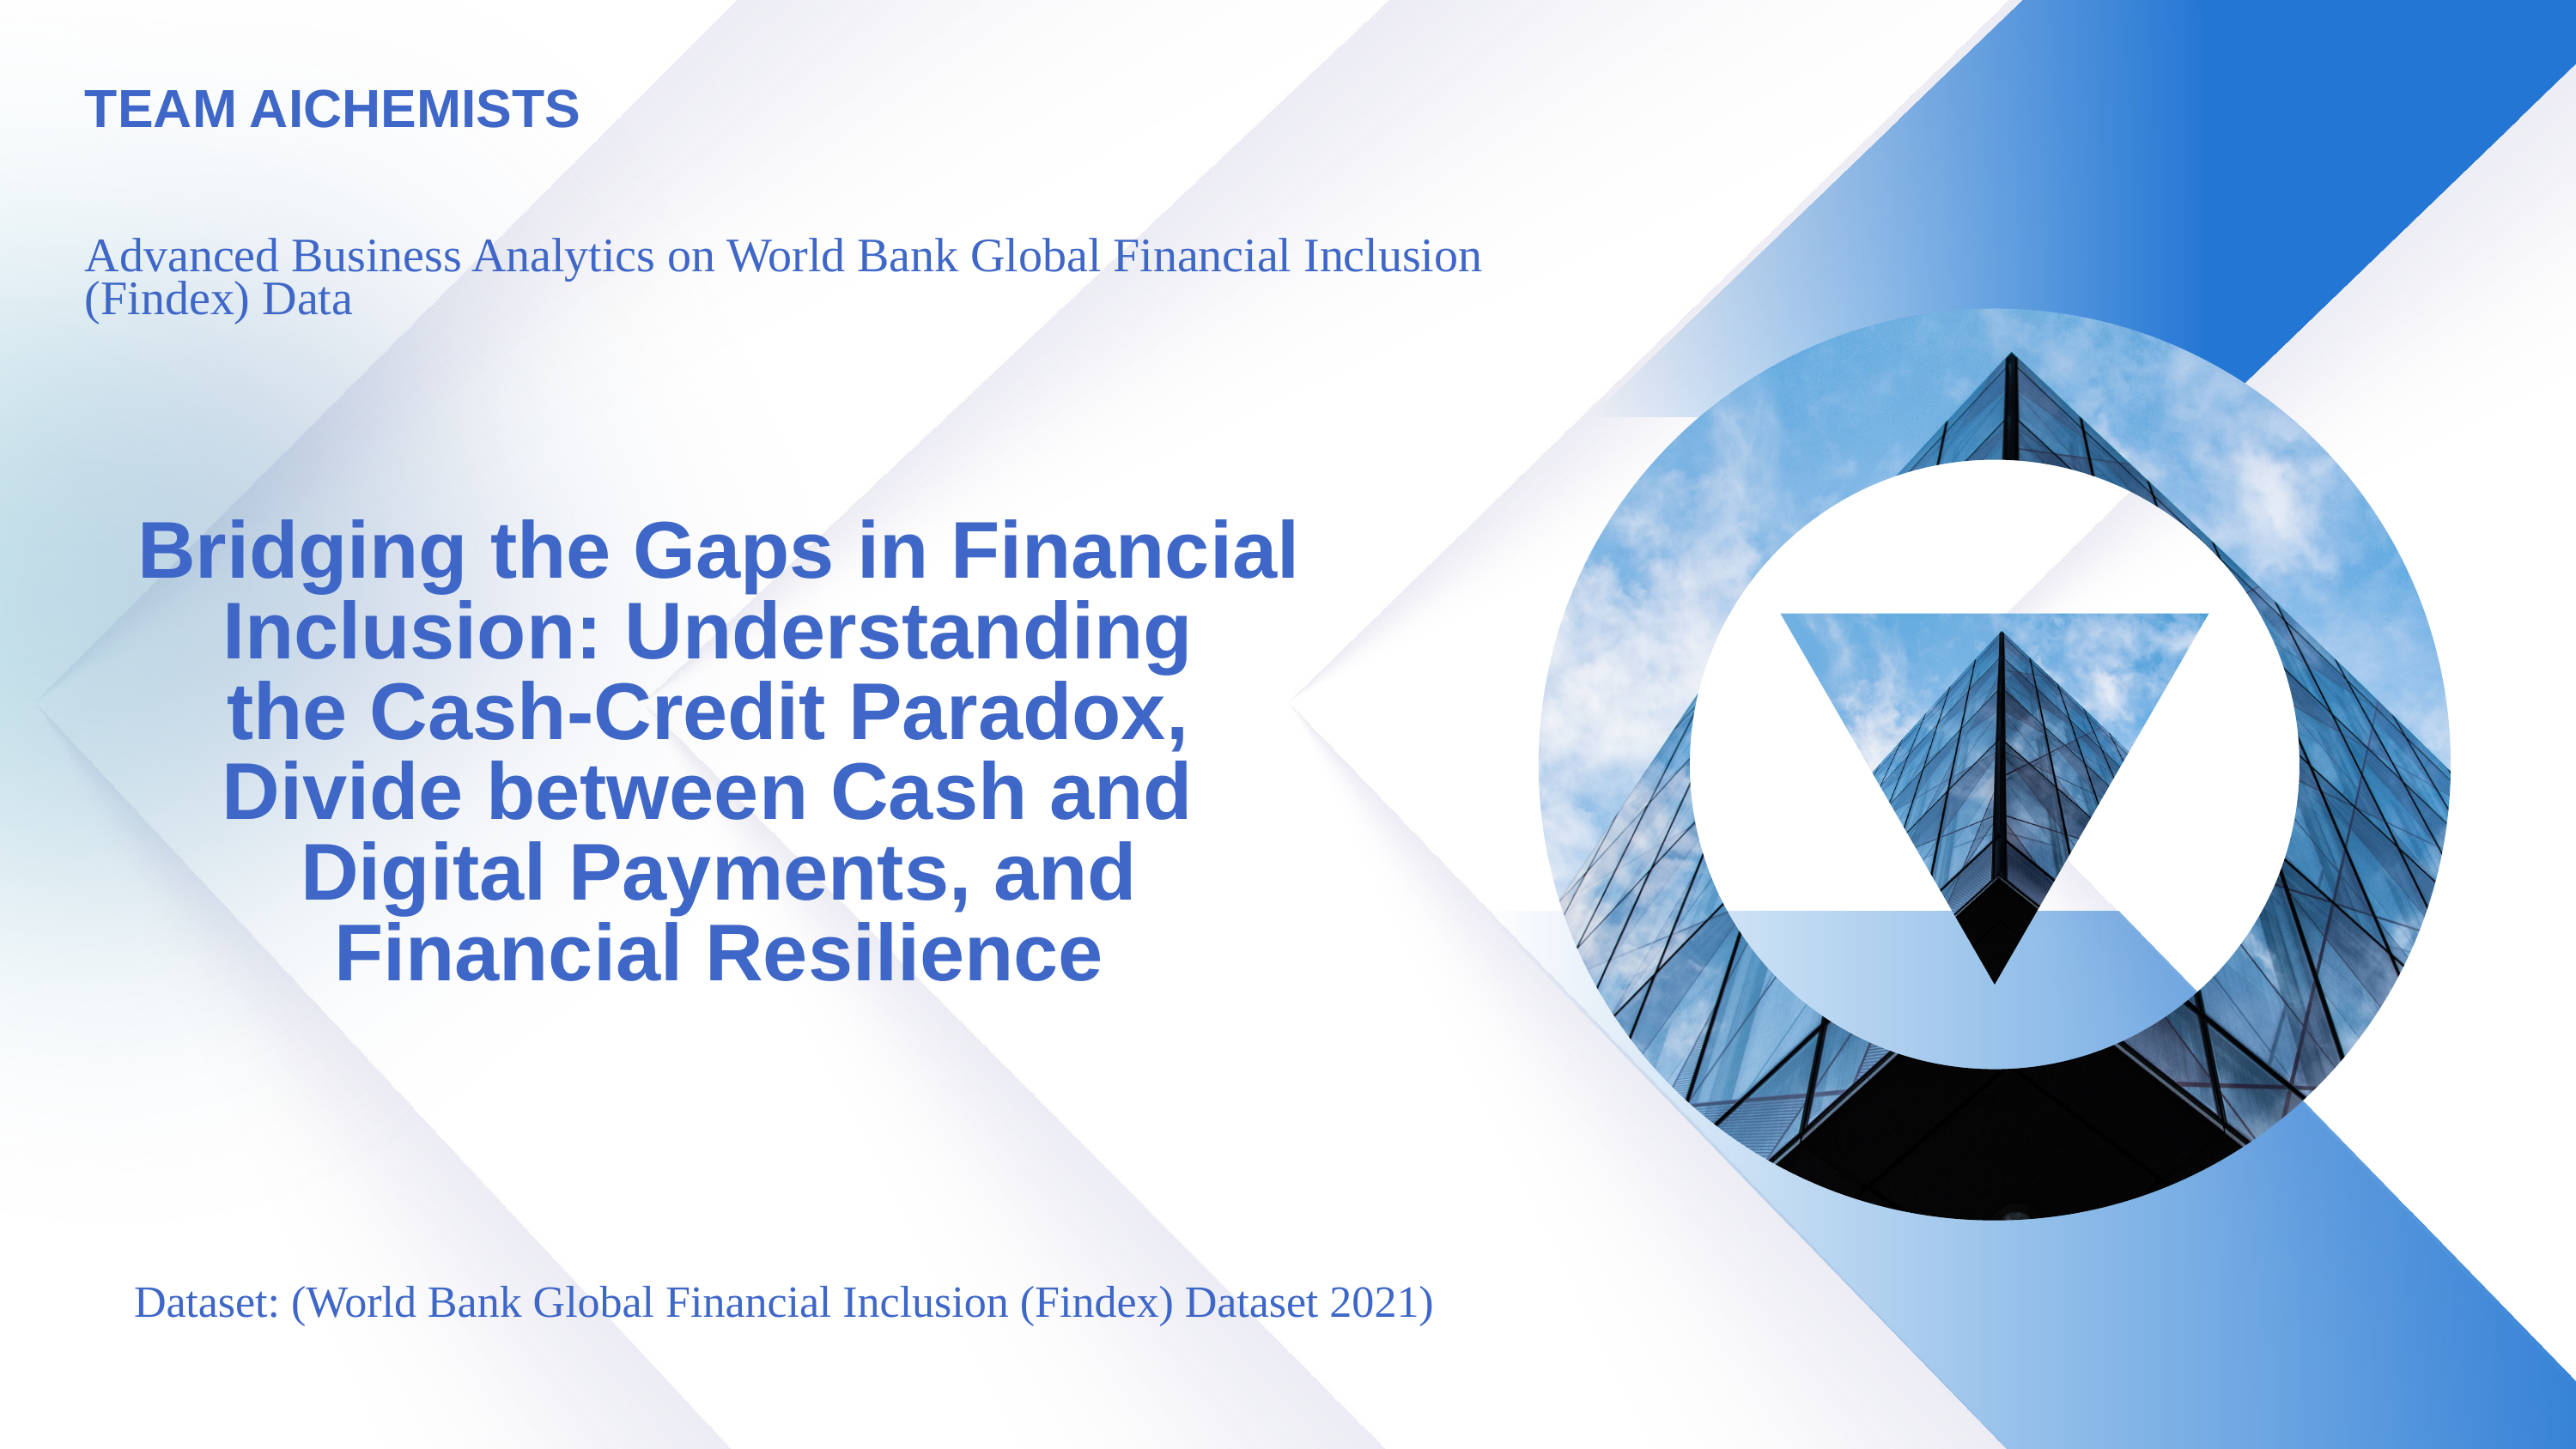

TEAM AICHEMISTS
Advanced Business Analytics on World Bank Global Financial Inclusion (Findex) Data

Bridging the Gaps in Financial Inclusion: Understanding
the Cash-Credit Paradox,
Divide between Cash and
Digital Payments, and
Financial Resilience

Dataset: (World Bank Global Financial Inclusion (Findex) Dataset 2021)